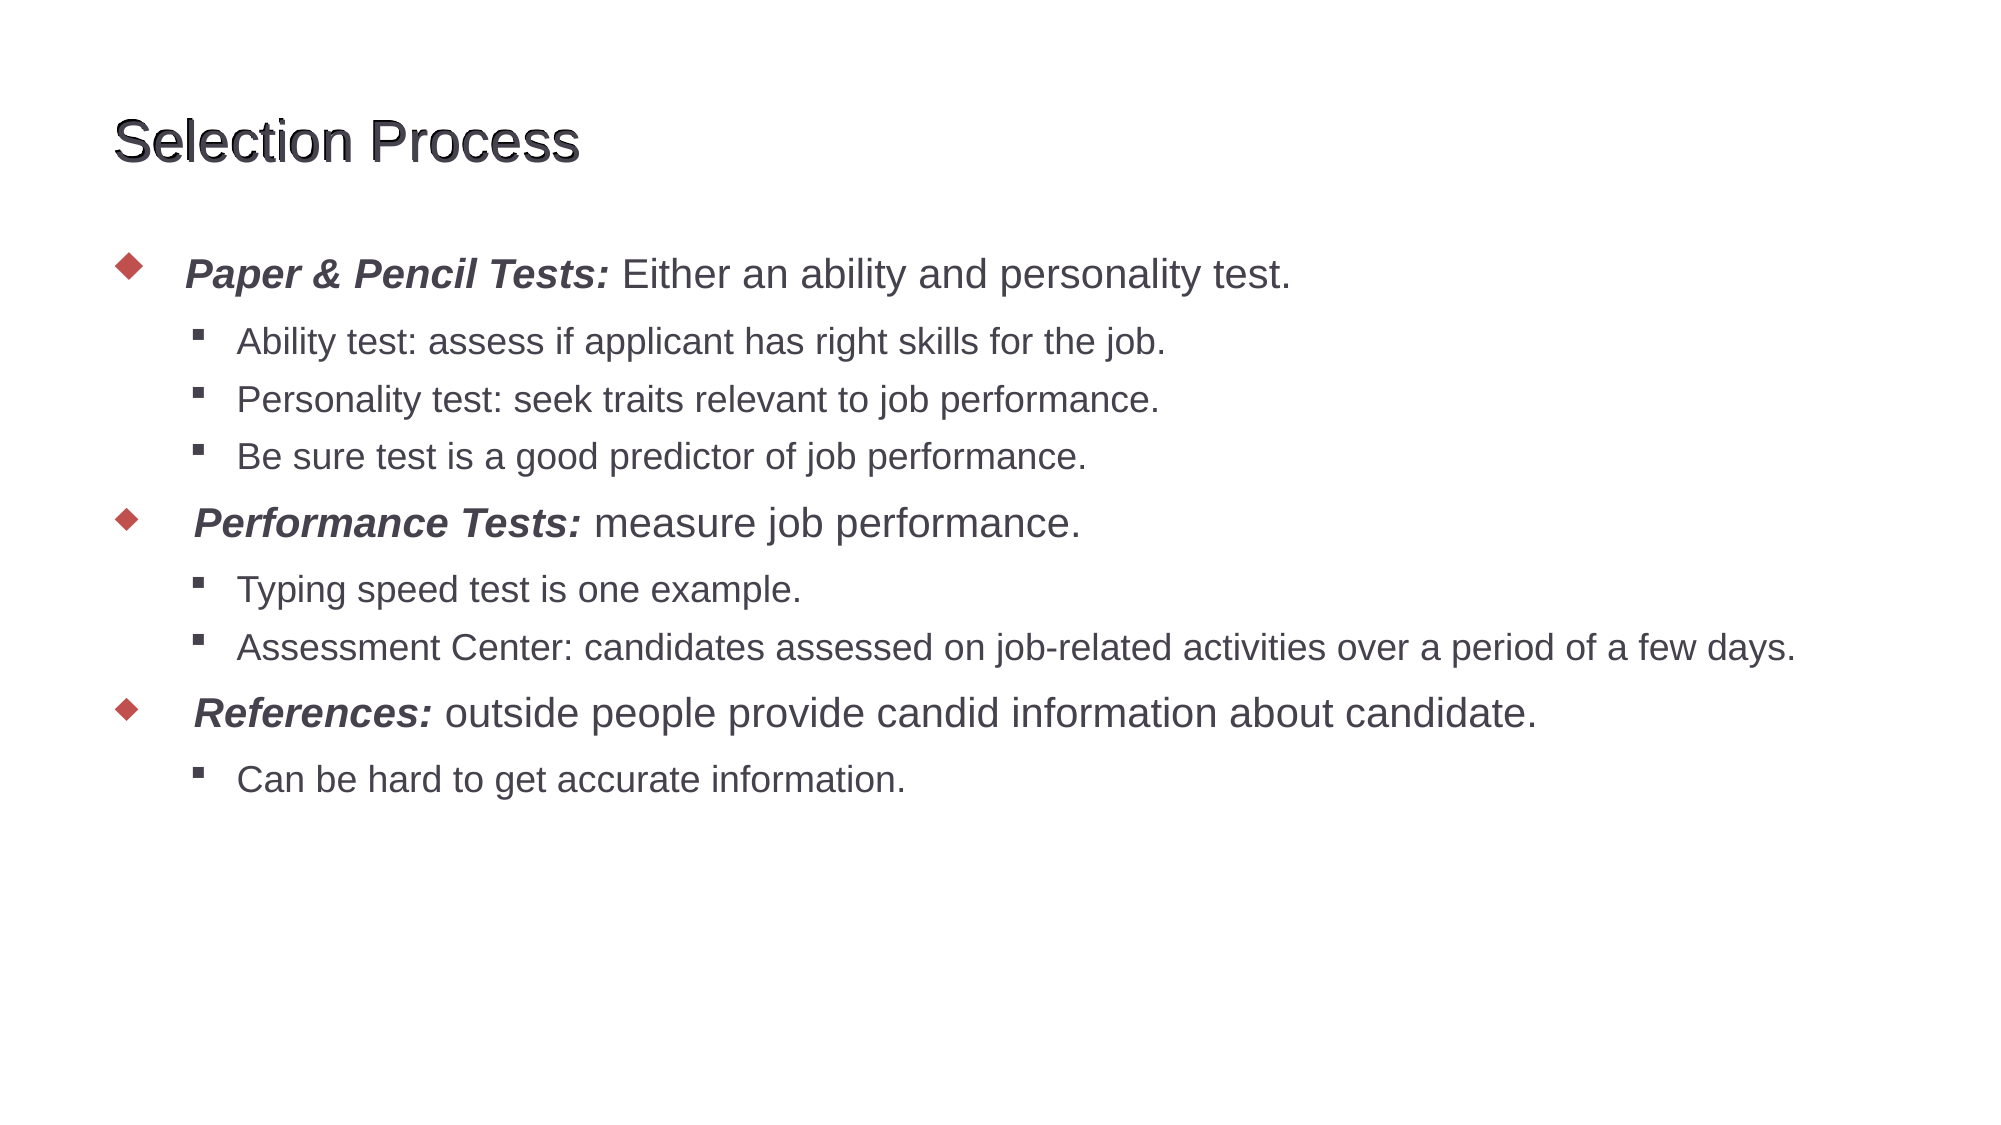

# Selection Process
 Paper & Pencil Tests: Either an ability and personality test.
Ability test: assess if applicant has right skills for the job.
Personality test: seek traits relevant to job performance.
Be sure test is a good predictor of job performance.
  Performance Tests: measure job performance.
Typing speed test is one example.
Assessment Center: candidates assessed on job-related activities over a period of a few days.
  References: outside people provide candid information about candidate.
Can be hard to get accurate information.